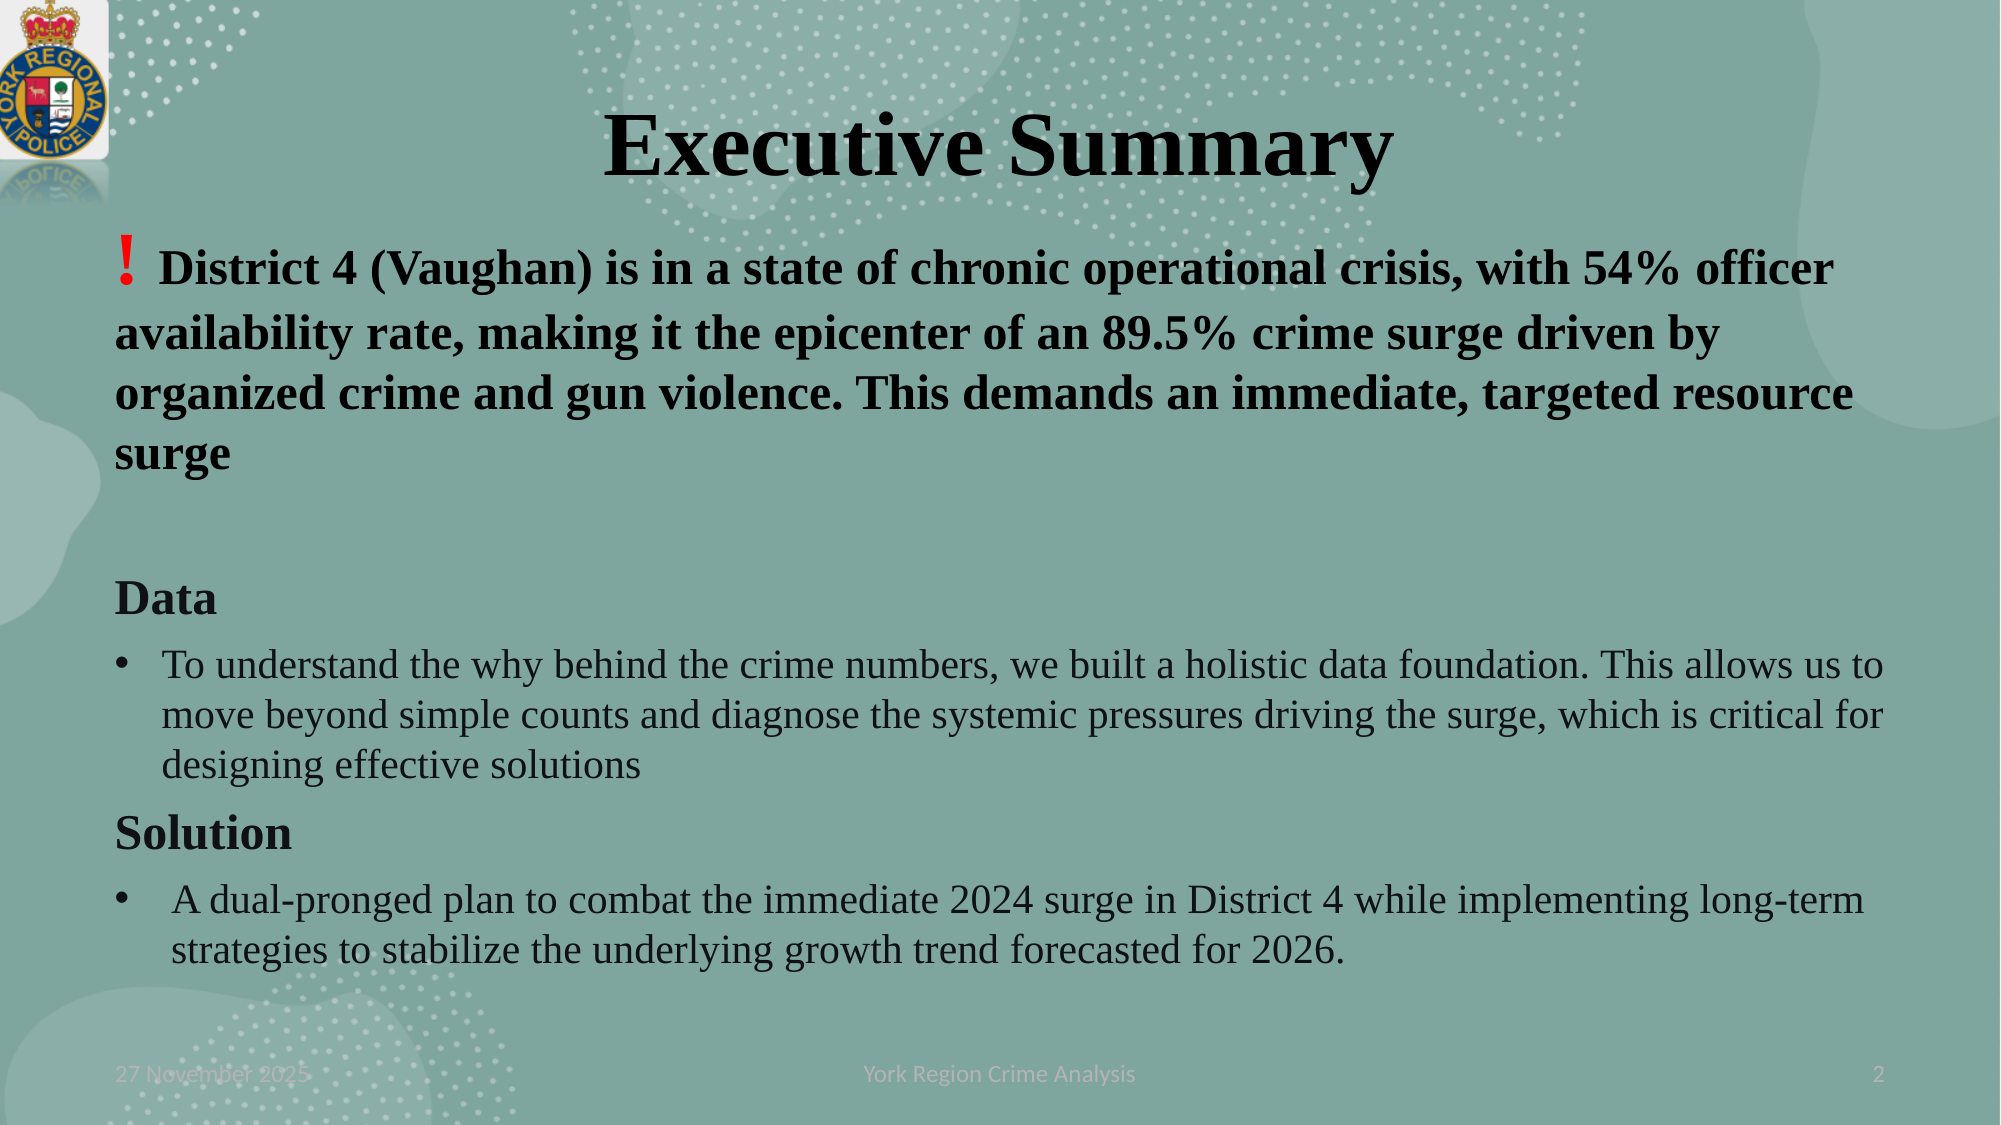

# Executive Summary
! District 4 (Vaughan) is in a state of chronic operational crisis, with 54% officer availability rate, making it the epicenter of an 89.5% crime surge driven by organized crime and gun violence. This demands an immediate, targeted resource surge

Data
To understand the why behind the crime numbers, we built a holistic data foundation. This allows us to move beyond simple counts and diagnose the systemic pressures driving the surge, which is critical for designing effective solutions
Solution
A dual-pronged plan to combat the immediate 2024 surge in District 4 while implementing long-term strategies to stabilize the underlying growth trend forecasted for 2026.
27 November 2025
York Region Crime Analysis
2